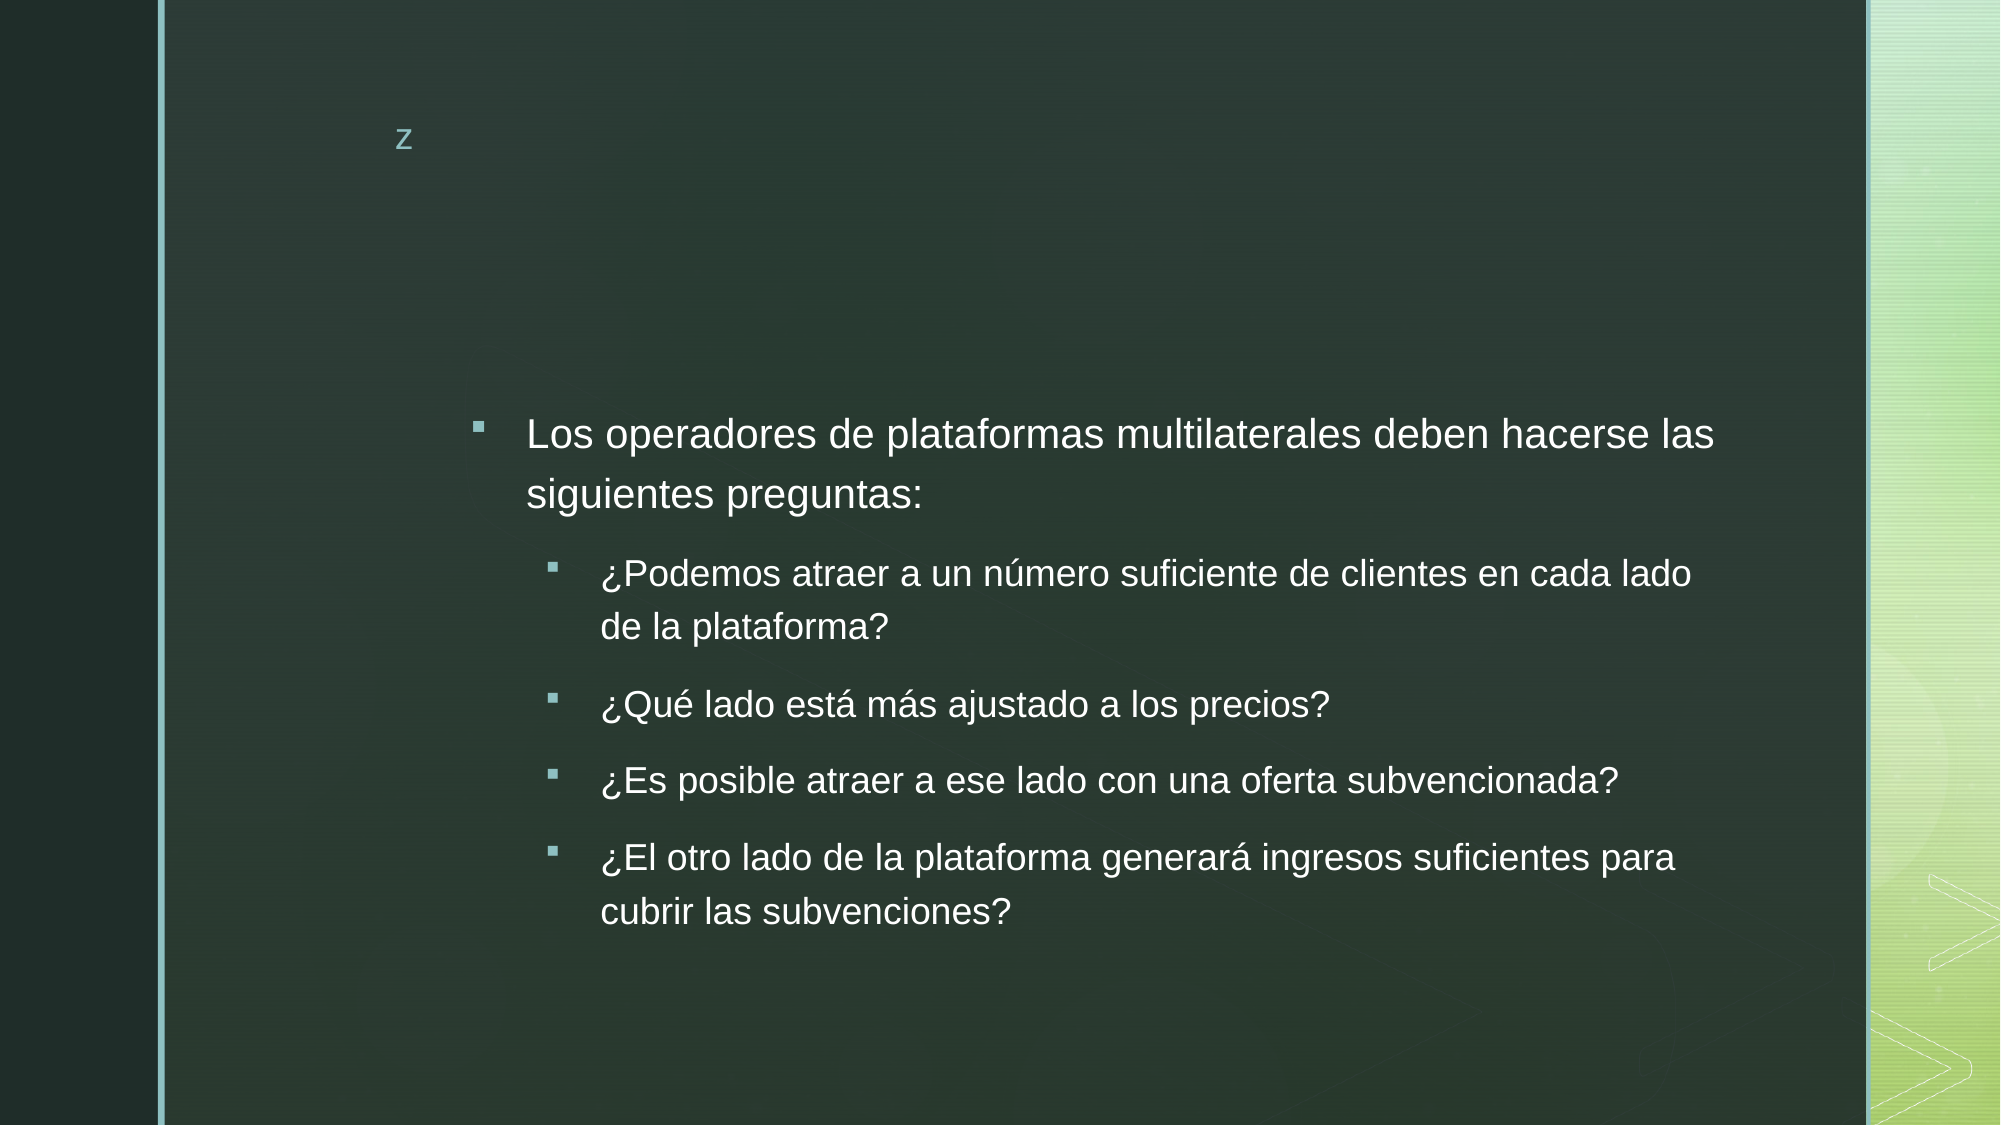

#
Los operadores de plataformas multilaterales deben hacerse las siguientes preguntas:
¿Podemos atraer a un número suficiente de clientes en cada lado de la plataforma?
¿Qué lado está más ajustado a los precios?
¿Es posible atraer a ese lado con una oferta subvencionada?
¿El otro lado de la plataforma generará ingresos suficientes para cubrir las subvenciones?